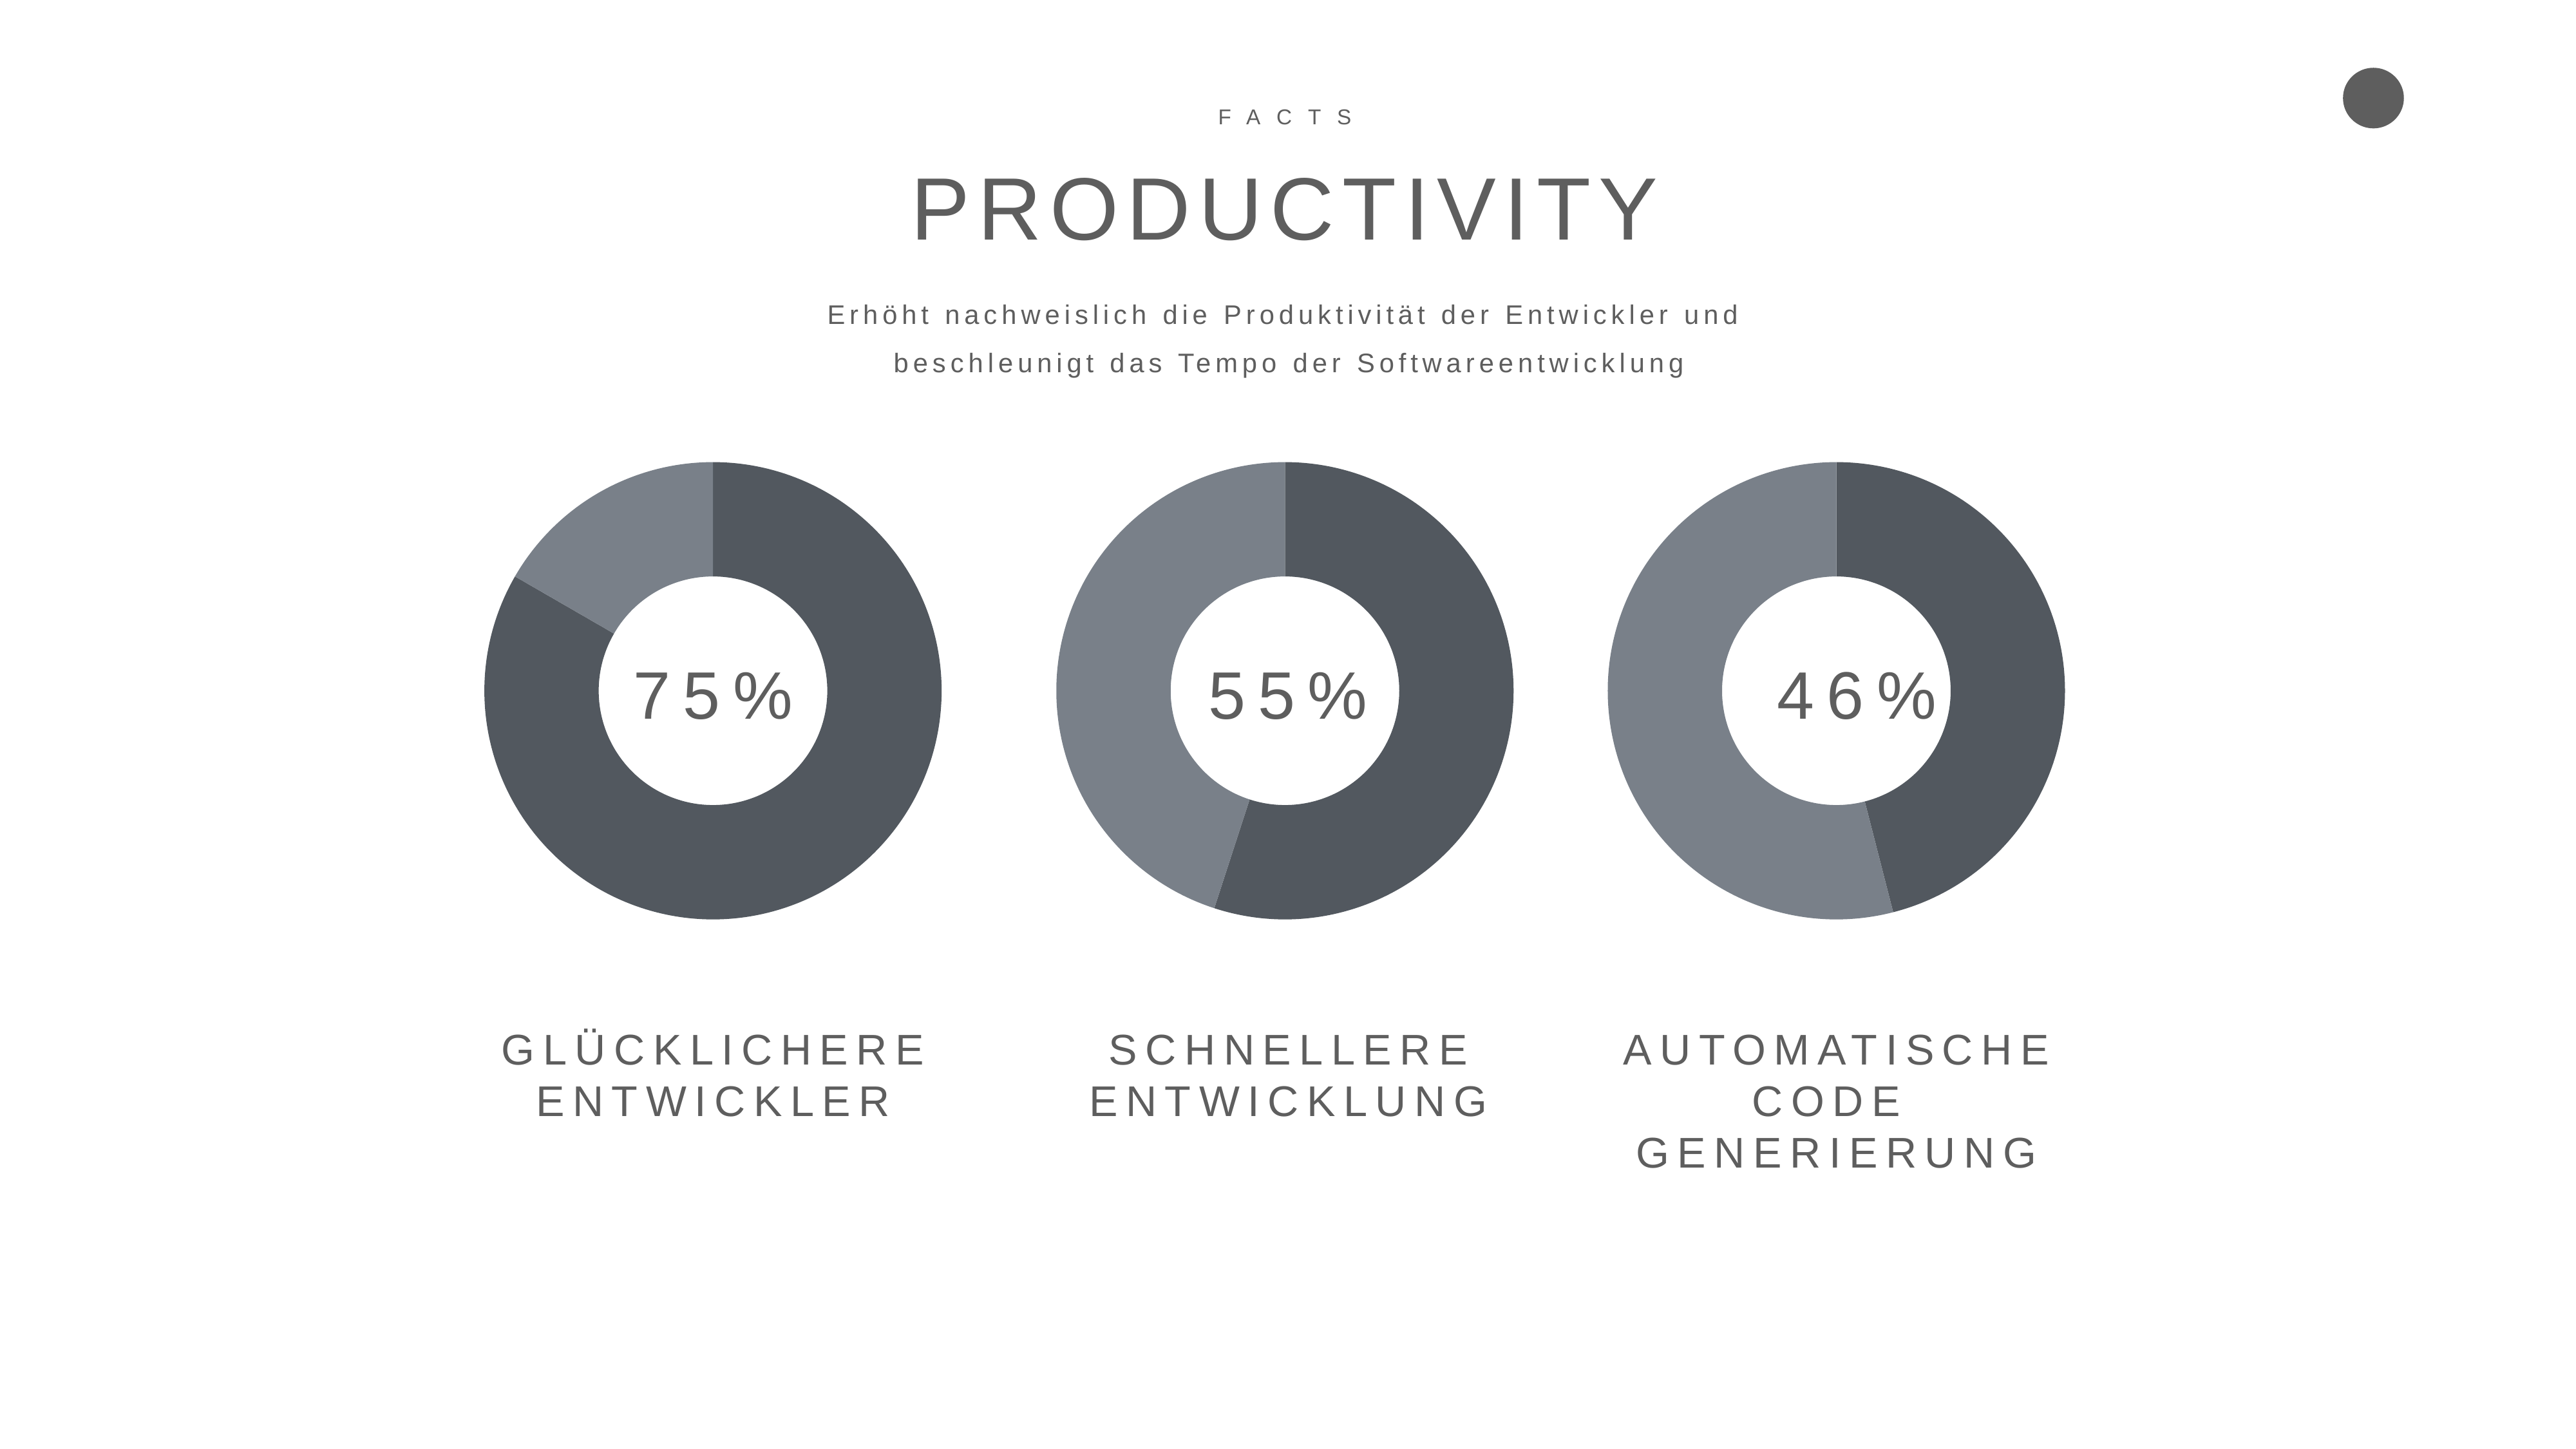

5
FACTS
PRODUCTIVITY
Erhöht nachweislich die Produktivität der Entwickler und
beschleunigt das Tempo der Softwareentwicklung

### Chart

| Category | Region 1 |
|---|---|
| April | 75.0 |
| May | 15.0 |

### Chart

| Category | Region 1 |
|---|---|
| April | 55.0 |
| May | 45.0 |

### Chart

| Category | Region 1 |
|---|---|
| April | 46.0 |
| May | 54.0 |
75%
55%
46%
GLÜCKLICHERE
ENTWICKLER
SCHNELLERE
ENTWICKLUNG
AUTOMATISCHE
CODE
GENERIERUNG